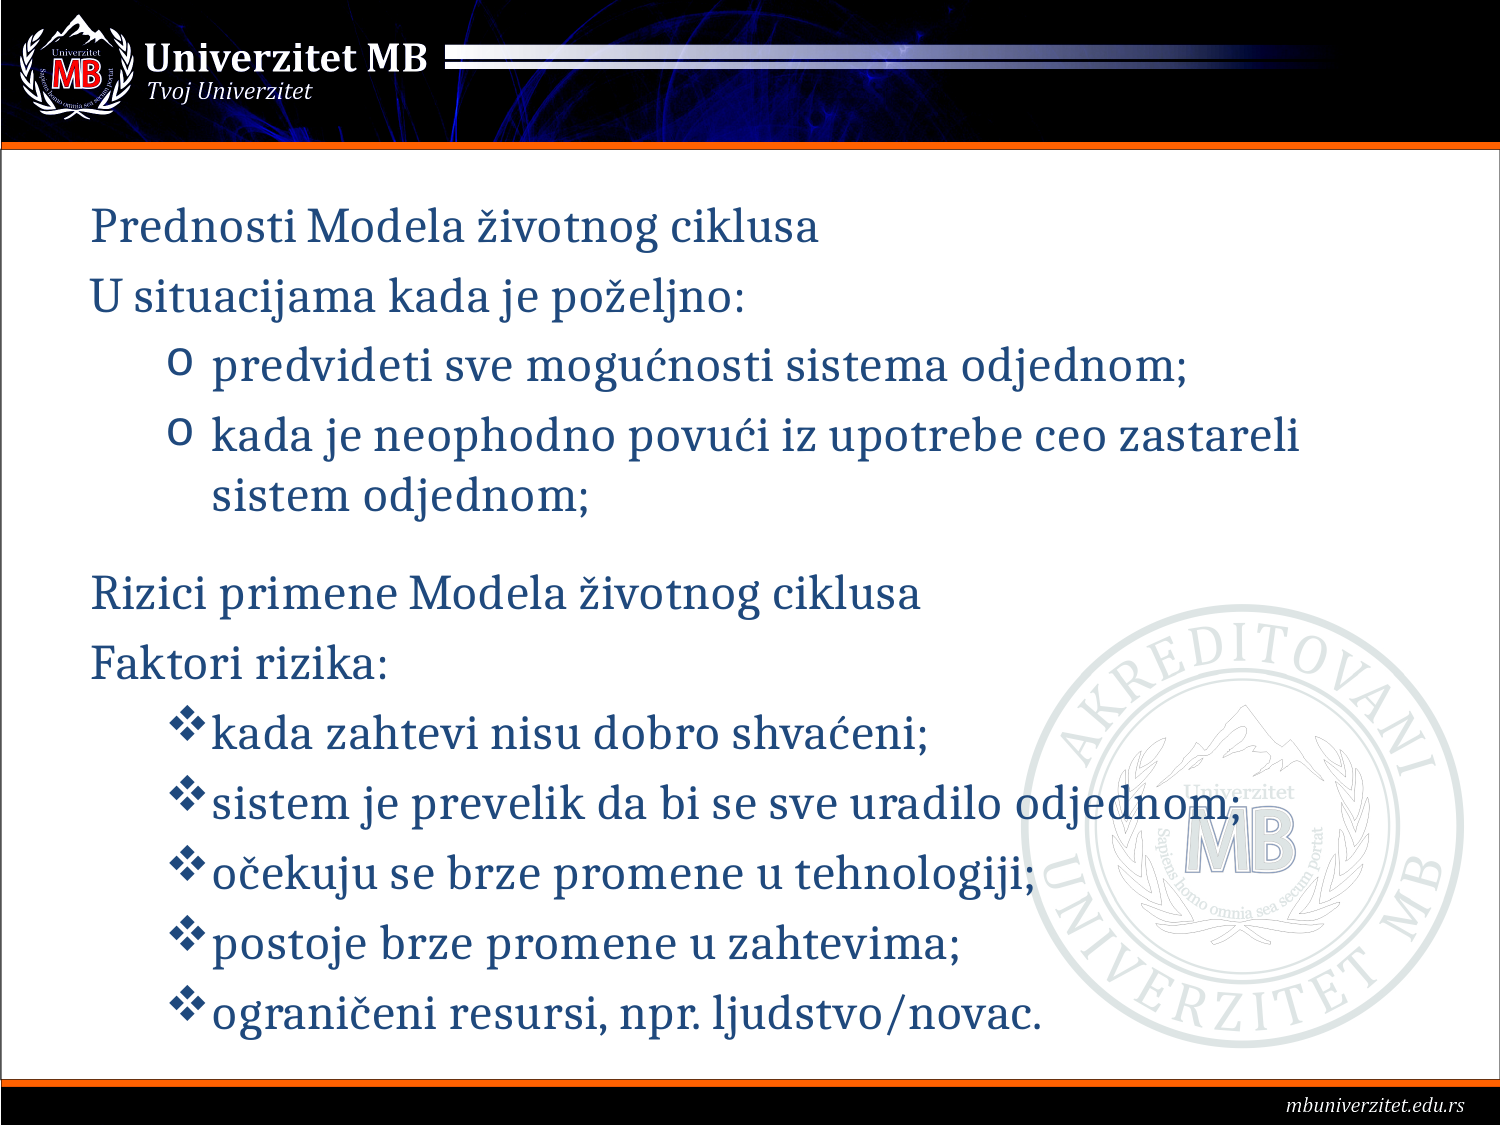

Prednosti Modela životnog ciklusa
U situacijama kada je poželjno:
predvideti sve mogućnosti sistema odjednom;
kada je neophodno povući iz upotrebe ceo zastareli sistem odjednom;
Rizici primene Modela životnog ciklusa
Faktori rizika:
kada zahtevi nisu dobro shvaćeni;
sistem je prevelik da bi se sve uradilo odjednom;
očekuju se brze promene u tehnologiji;
postoje brze promene u zahtevima;
ograničeni resursi, npr. ljudstvo/novac.